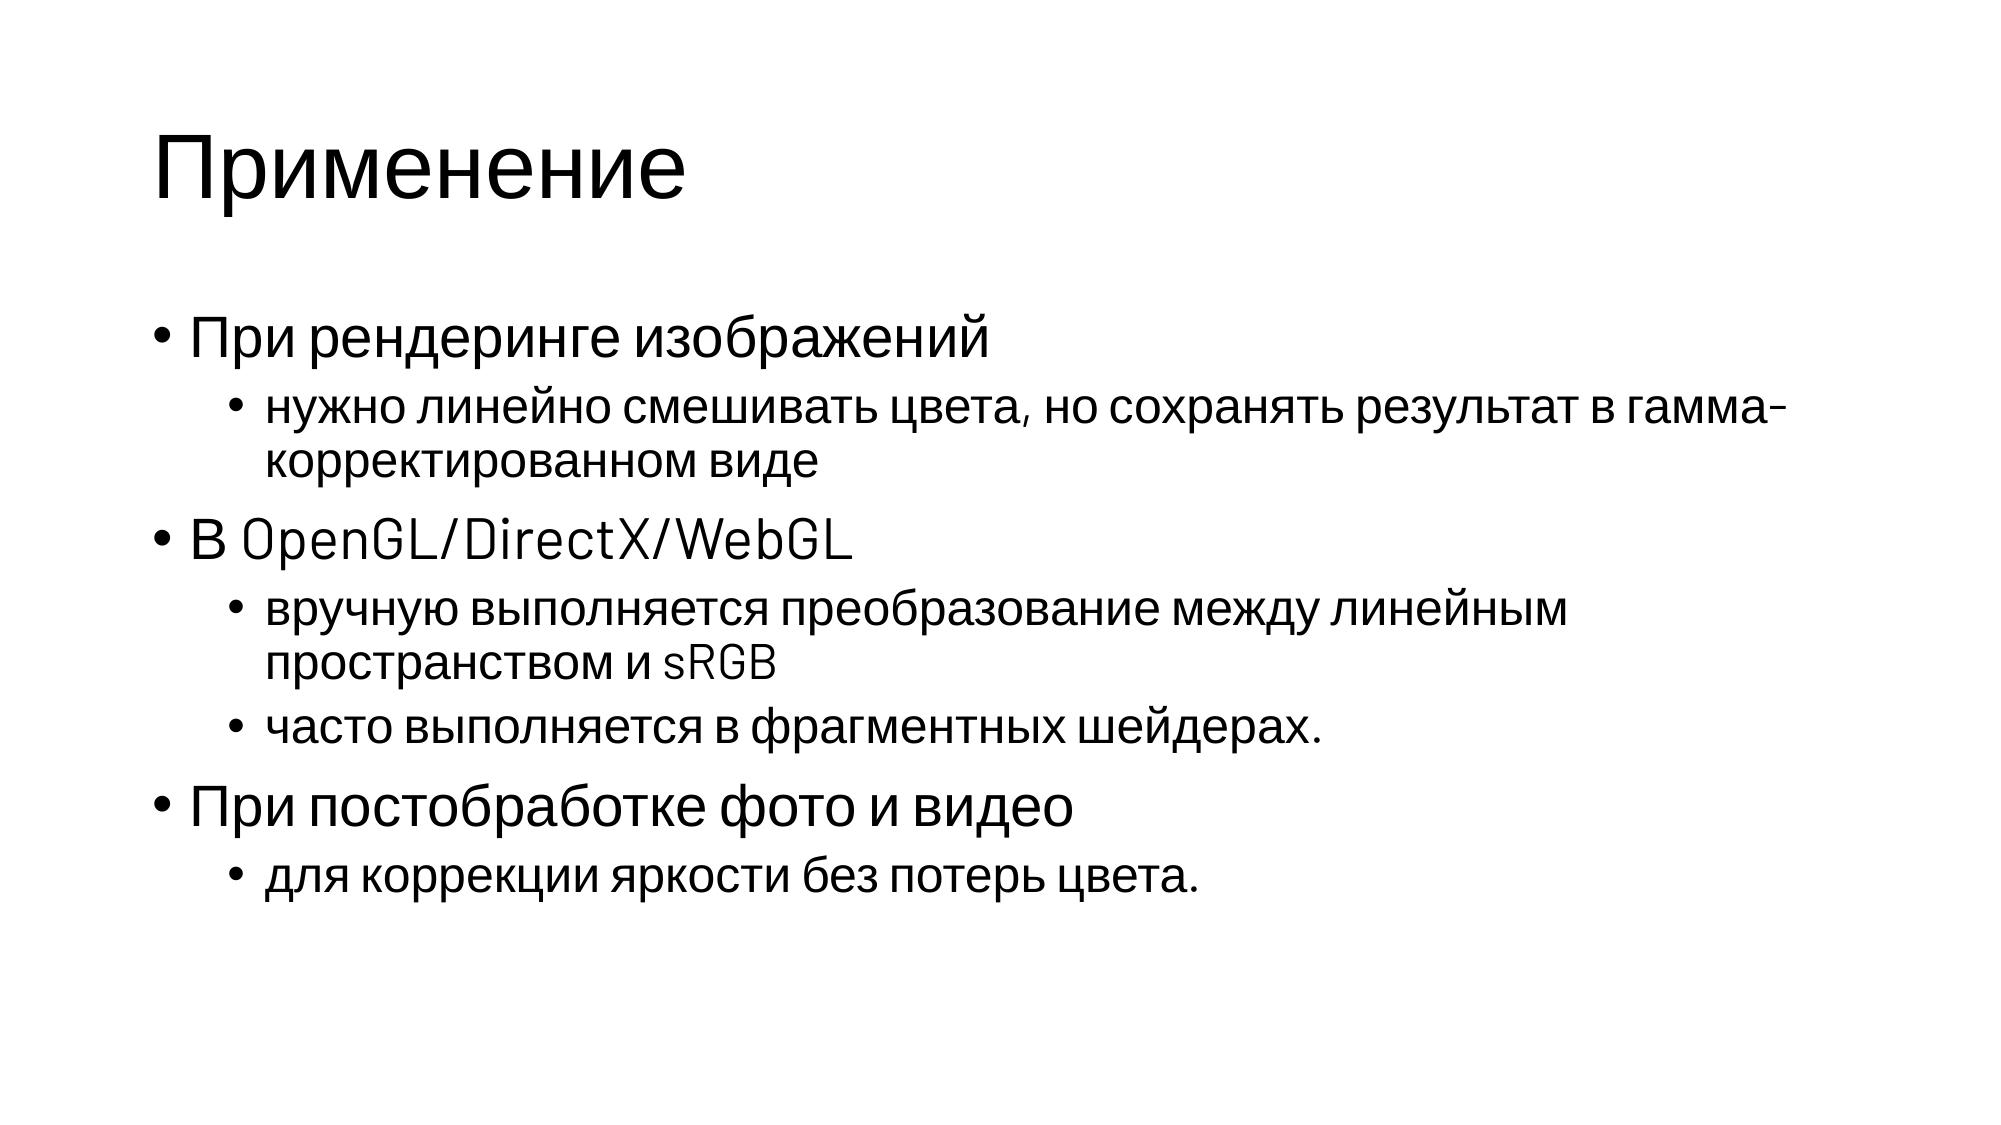

# Применение
При рендеринге изображений
нужно линейно смешивать цвета, но сохранять результат в гамма-корректированном виде
В OpenGL/DirectX/WebGL
вручную выполняется преобразование между линейным пространством и sRGB
часто выполняется в фрагментных шейдерах.
При постобработке фото и видео
для коррекции яркости без потерь цвета.